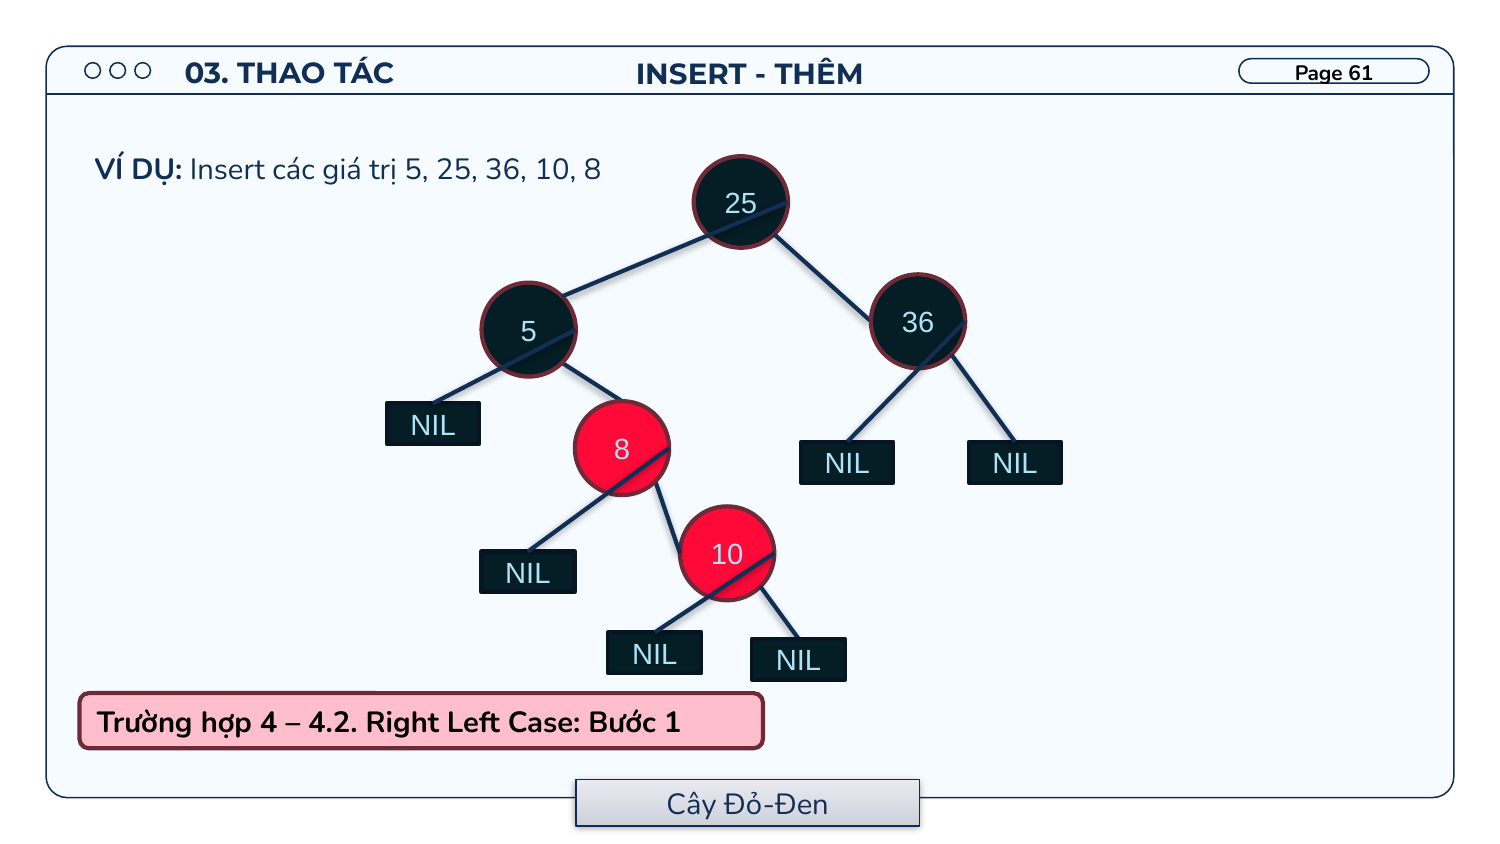

03. THAO TÁC
INSERT - THÊM
Page 61
VÍ DỤ: Insert các giá trị 5, 25, 36, 10, 8
25
36
5
8
NIL
NIL
NIL
10
NIL
NIL
NIL
Trường hợp 4 – 4.2. Right Left Case: Bước 1
Cây Đỏ-Đen